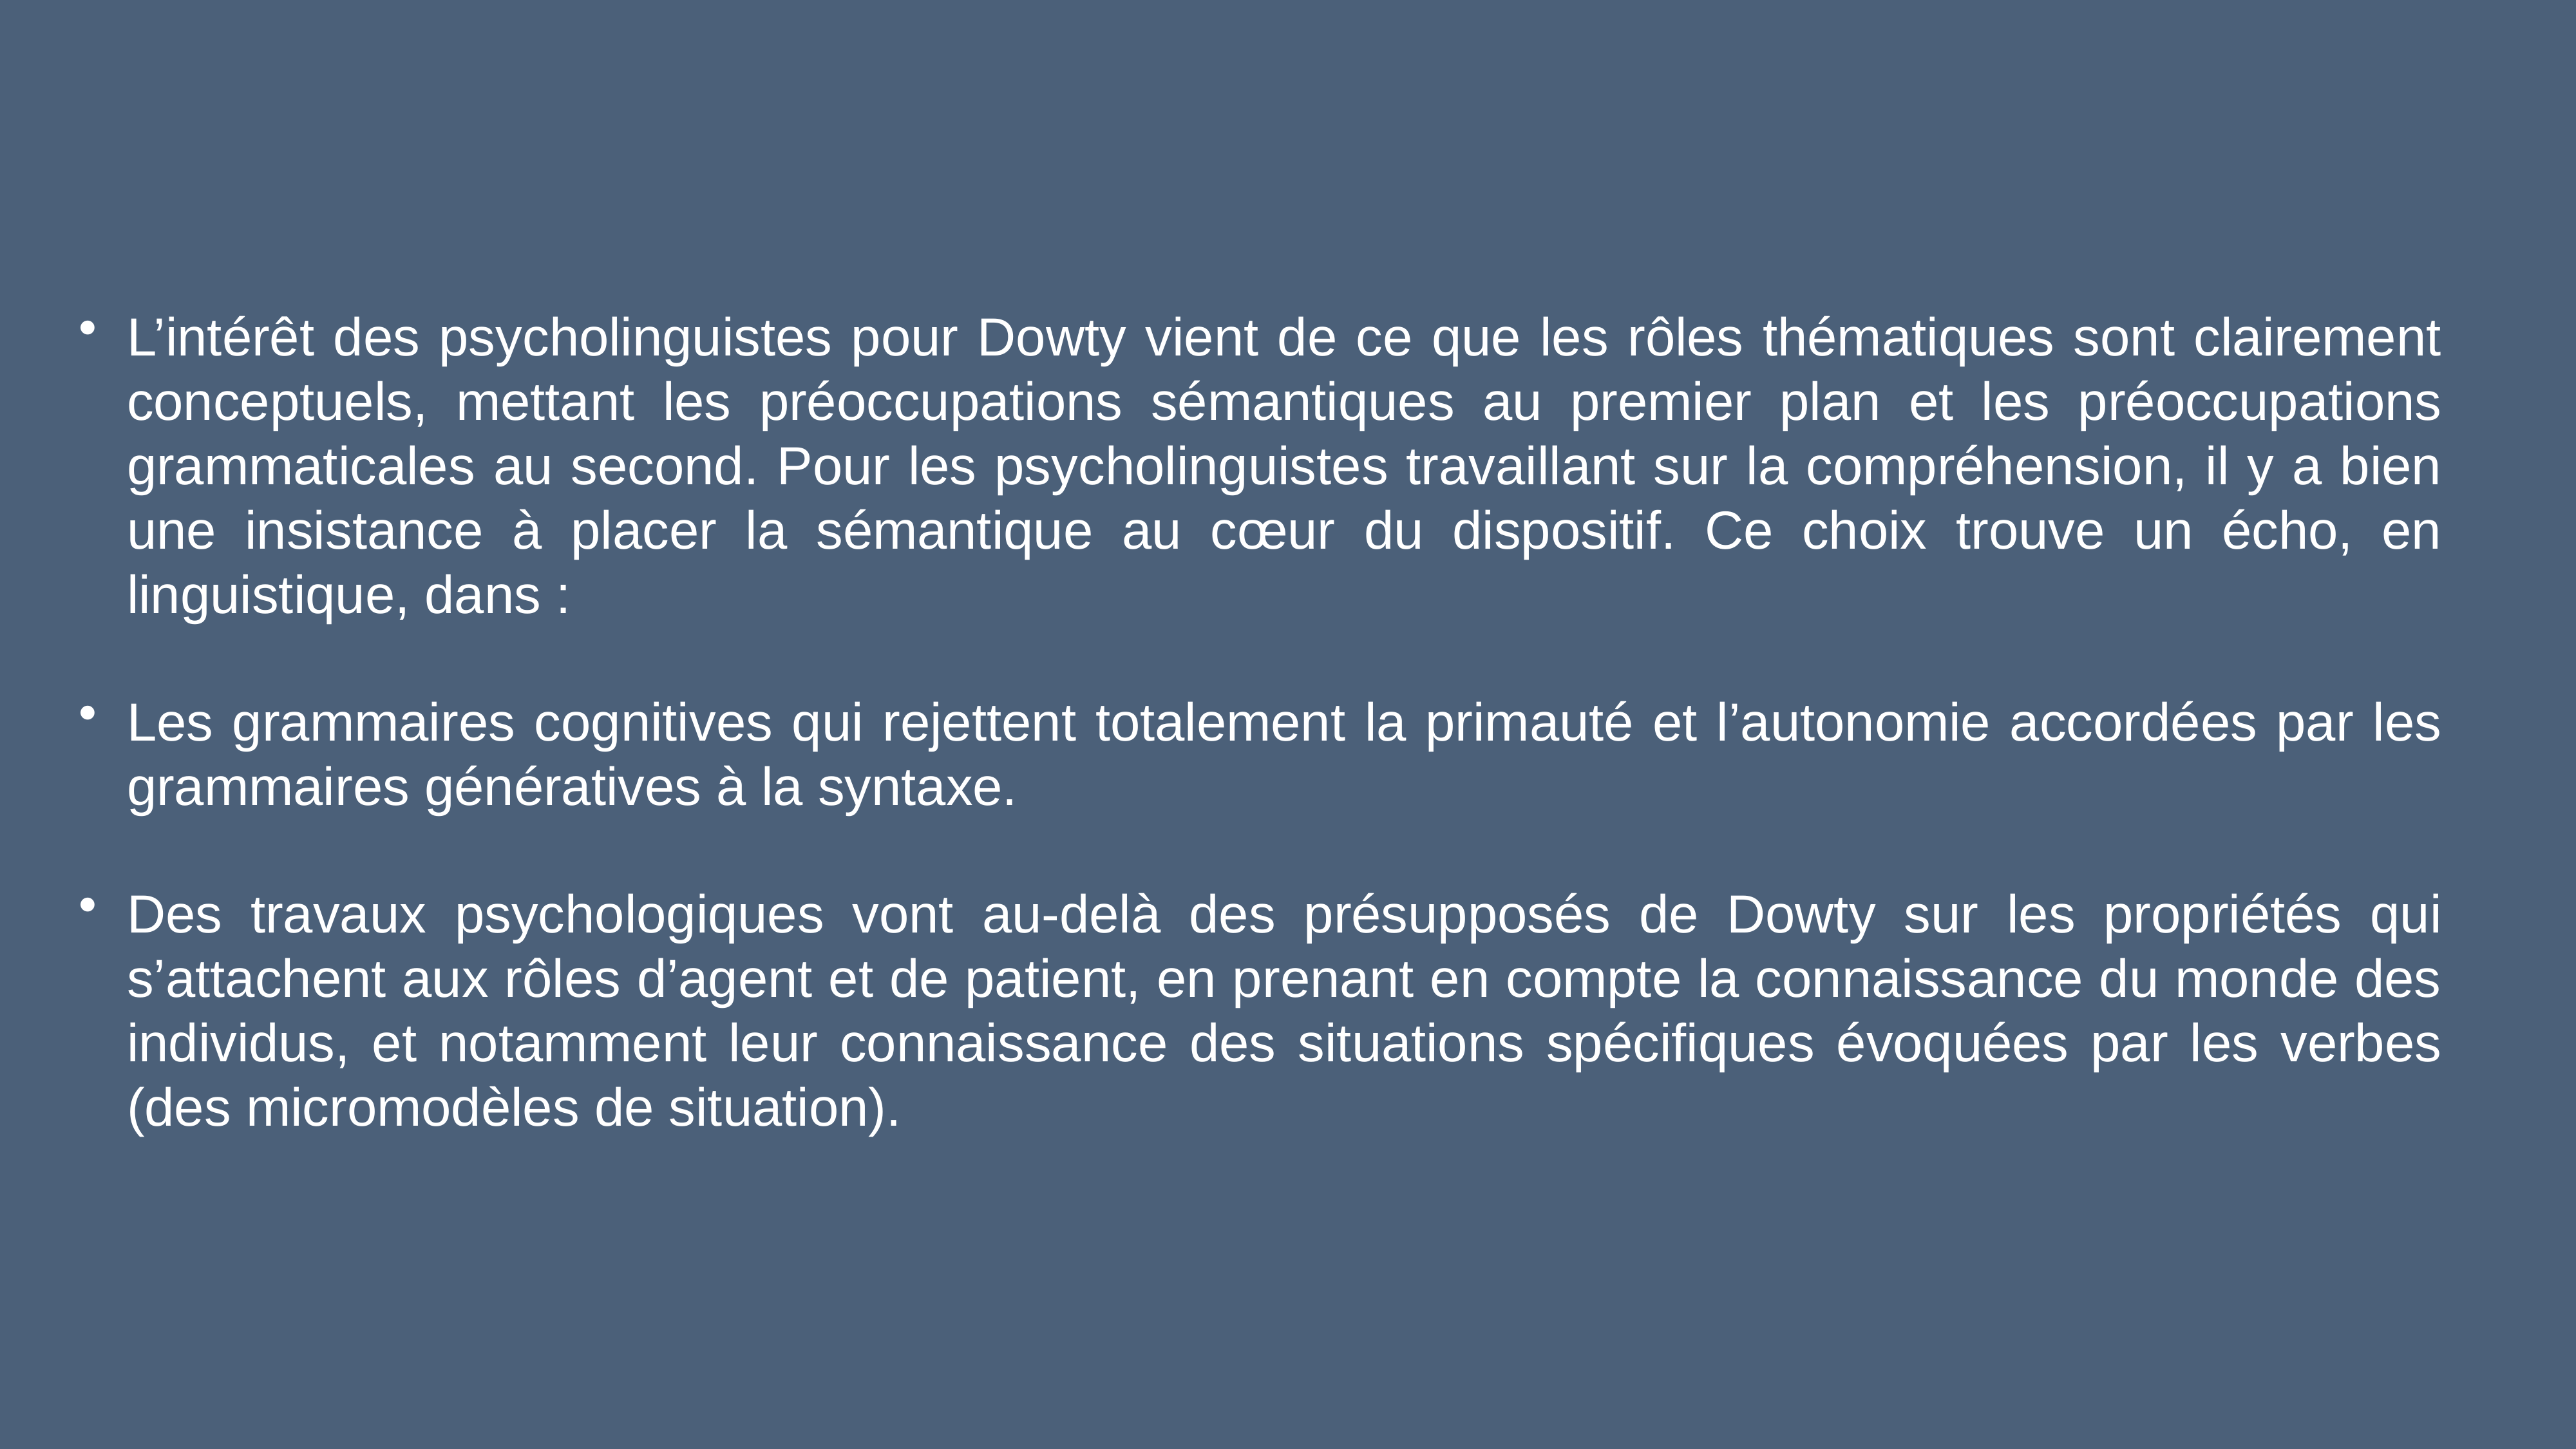

#
L’intérêt des psycholinguistes pour Dowty vient de ce que les rôles thématiques sont clairement conceptuels, mettant les préoccupations sémantiques au premier plan et les préoccupations grammaticales au second. Pour les psycholinguistes travaillant sur la compréhension, il y a bien une insistance à placer la sémantique au cœur du dispositif. Ce choix trouve un écho, en linguistique, dans :
Les grammaires cognitives qui rejettent totalement la primauté et l’autonomie accordées par les grammaires génératives à la syntaxe.
Des travaux psychologiques vont au-delà des présupposés de Dowty sur les propriétés qui s’attachent aux rôles d’agent et de patient, en prenant en compte la connaissance du monde des individus, et notamment leur connaissance des situations spécifiques évoquées par les verbes (des micromodèles de situation).